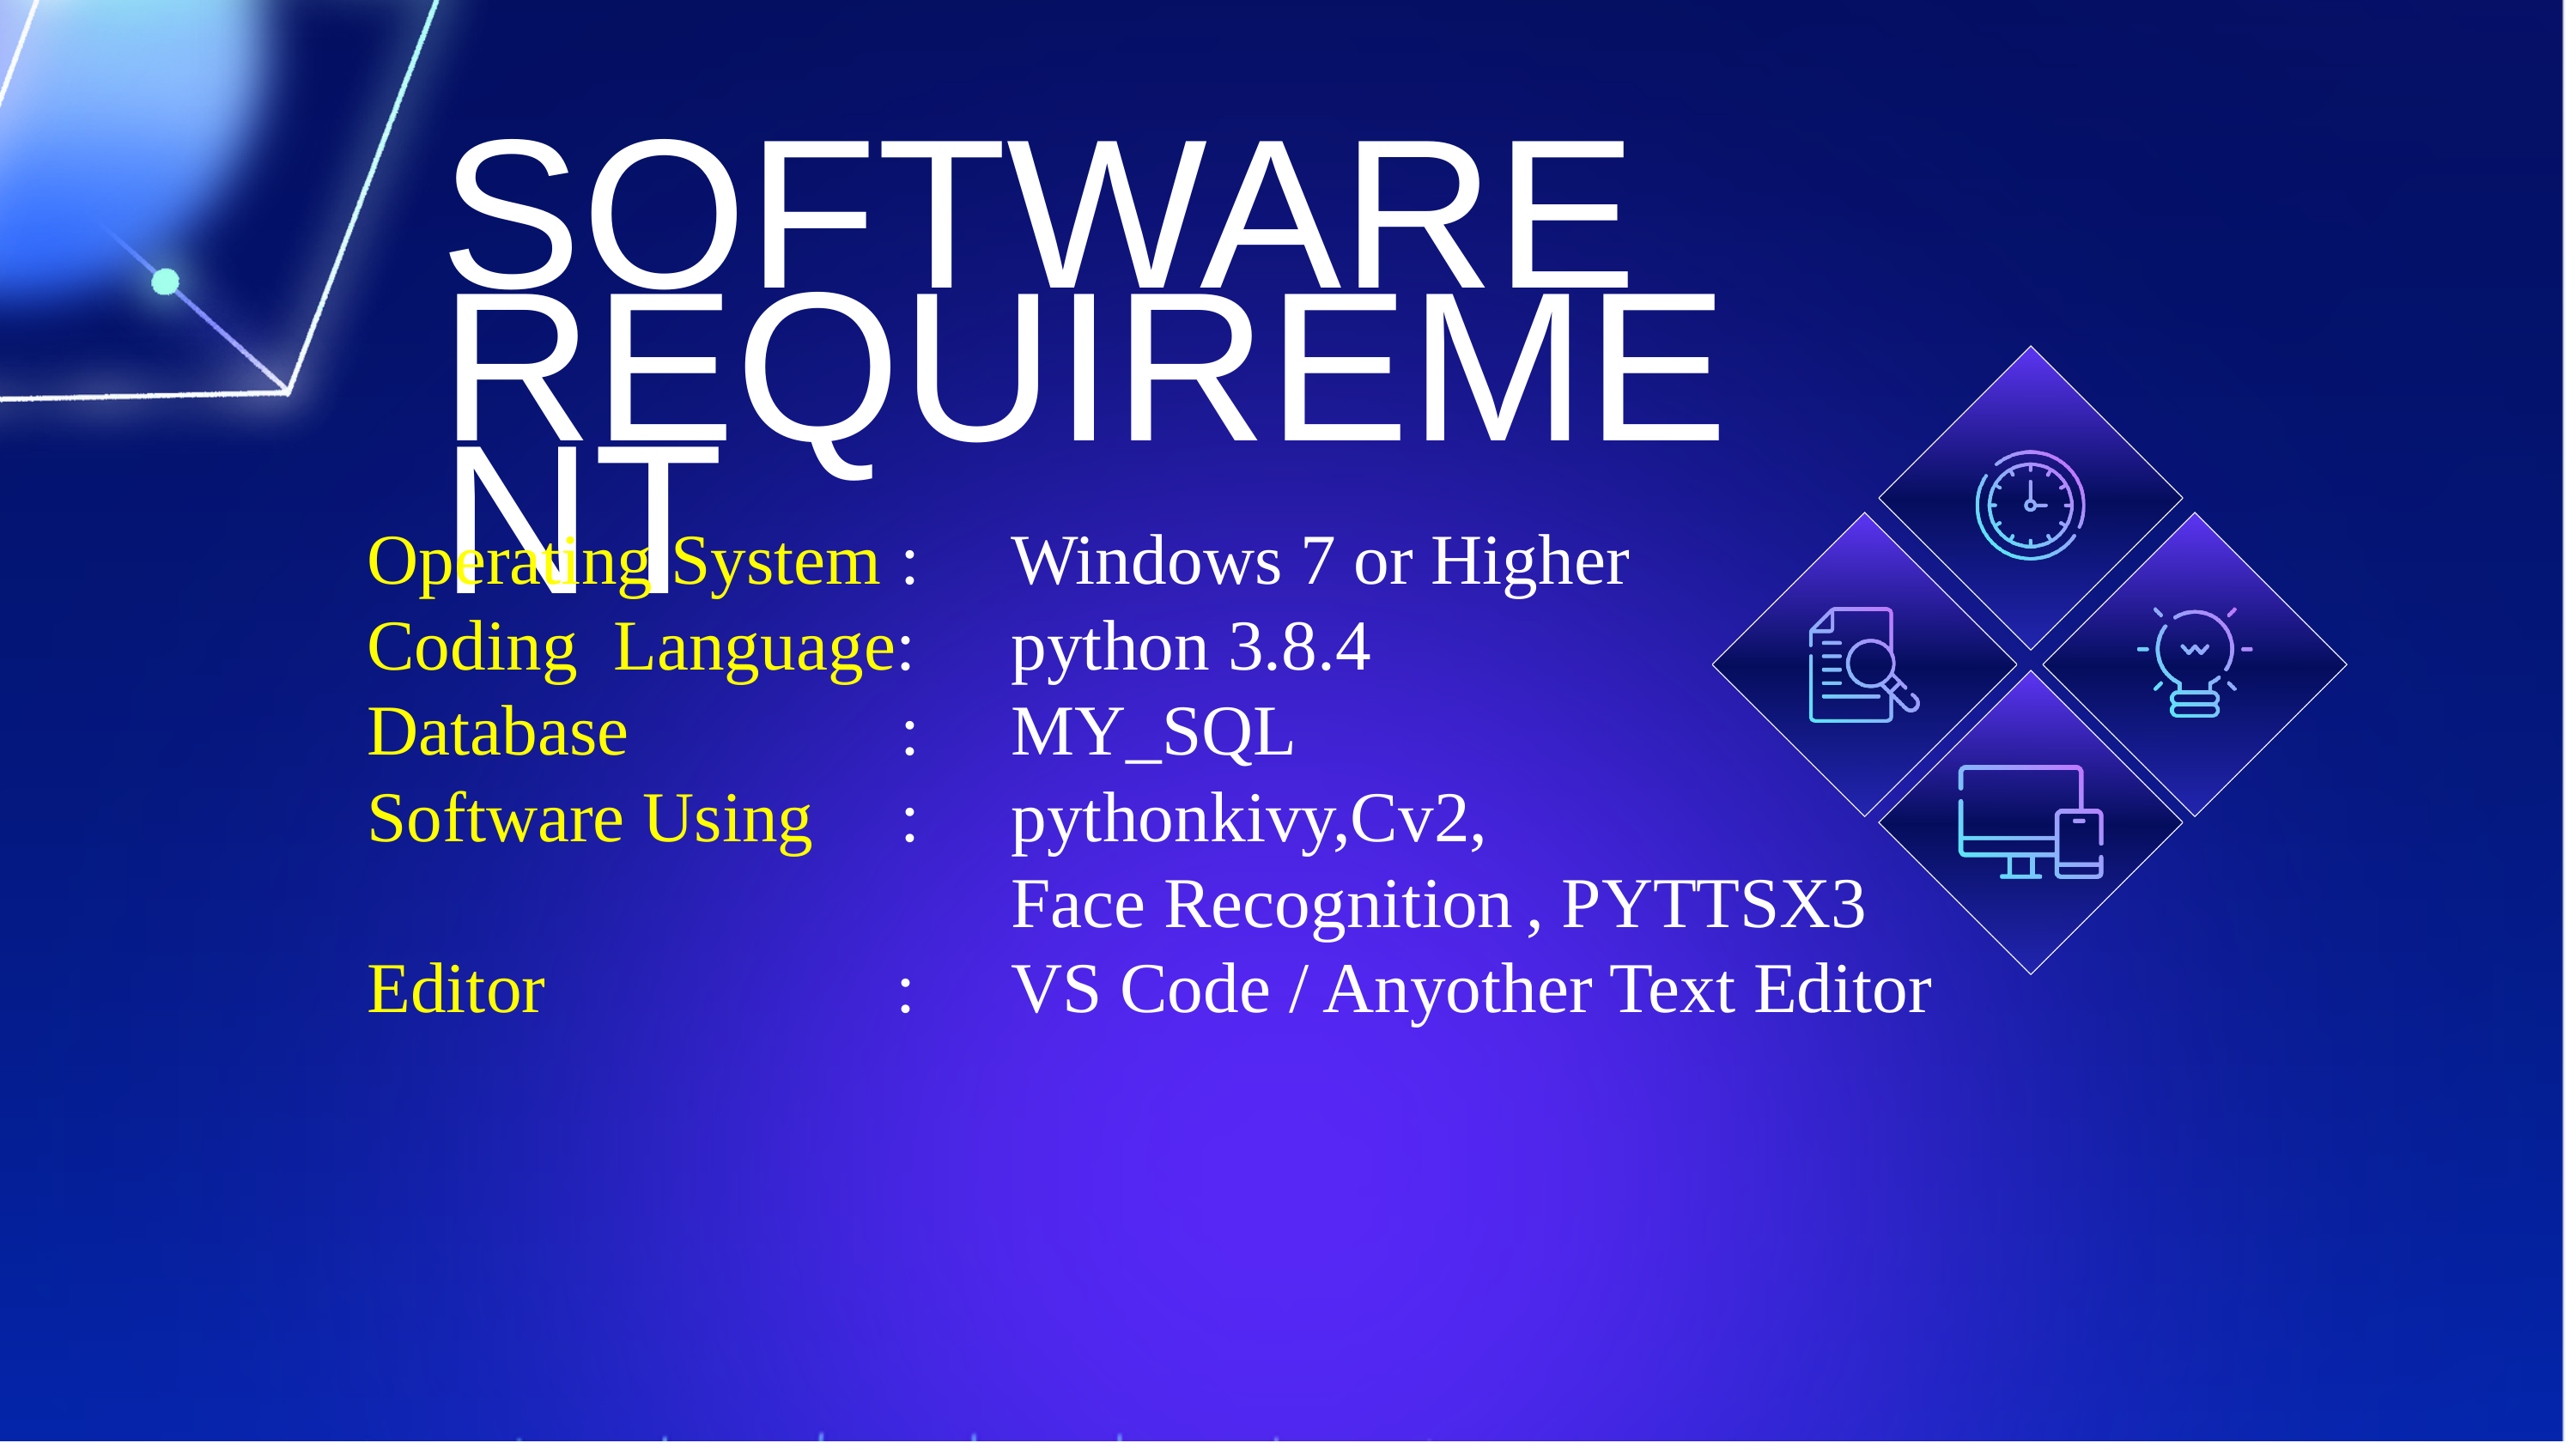

SOFTWARE REQUIREMENT

Operating System	 : 	Windows 7 or Higher
Coding  Language: 	python 3.8.4
Database	 	 : 	MY_SQL
Software Using	 : 	pythonkivy,Cv2,
					Face Recognition	, PYTTSX3
Editor		        :	VS Code / Anyother Text Editor